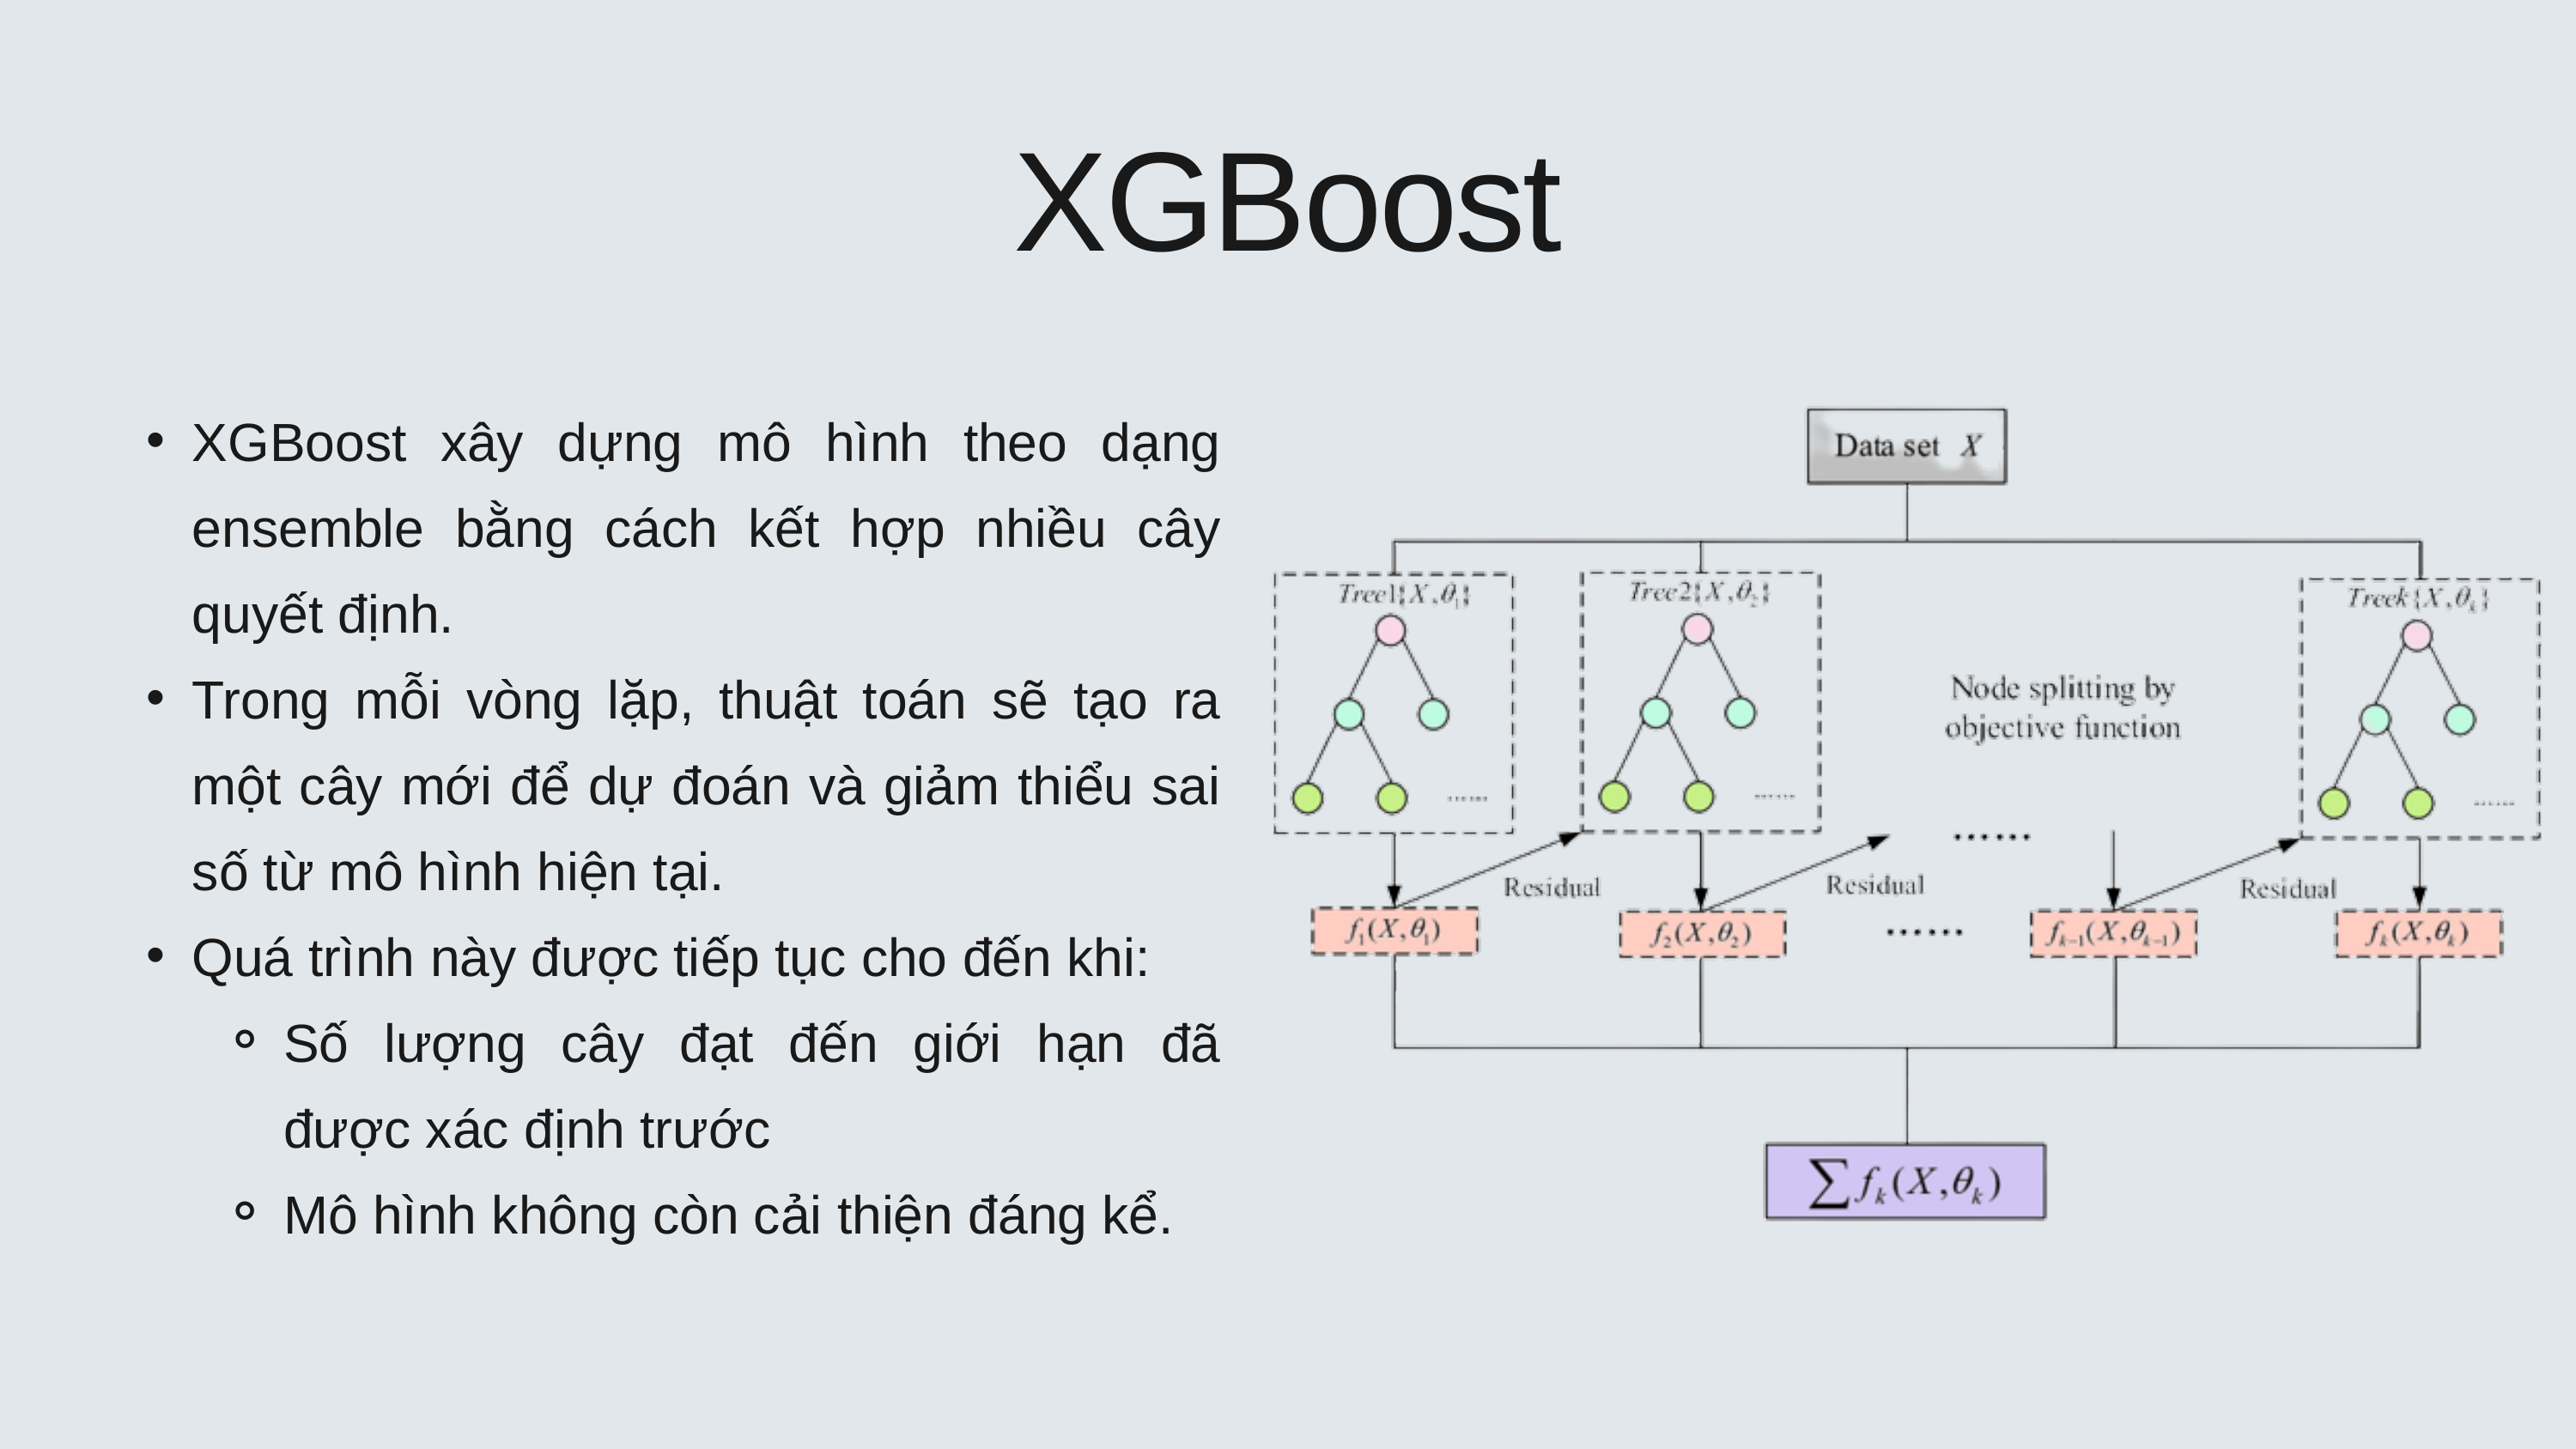

XGBoost
XGBoost xây dựng mô hình theo dạng ensemble bằng cách kết hợp nhiều cây quyết định.
Trong mỗi vòng lặp, thuật toán sẽ tạo ra một cây mới để dự đoán và giảm thiểu sai số từ mô hình hiện tại.
Quá trình này được tiếp tục cho đến khi:
Số lượng cây đạt đến giới hạn đã được xác định trước
Mô hình không còn cải thiện đáng kể.